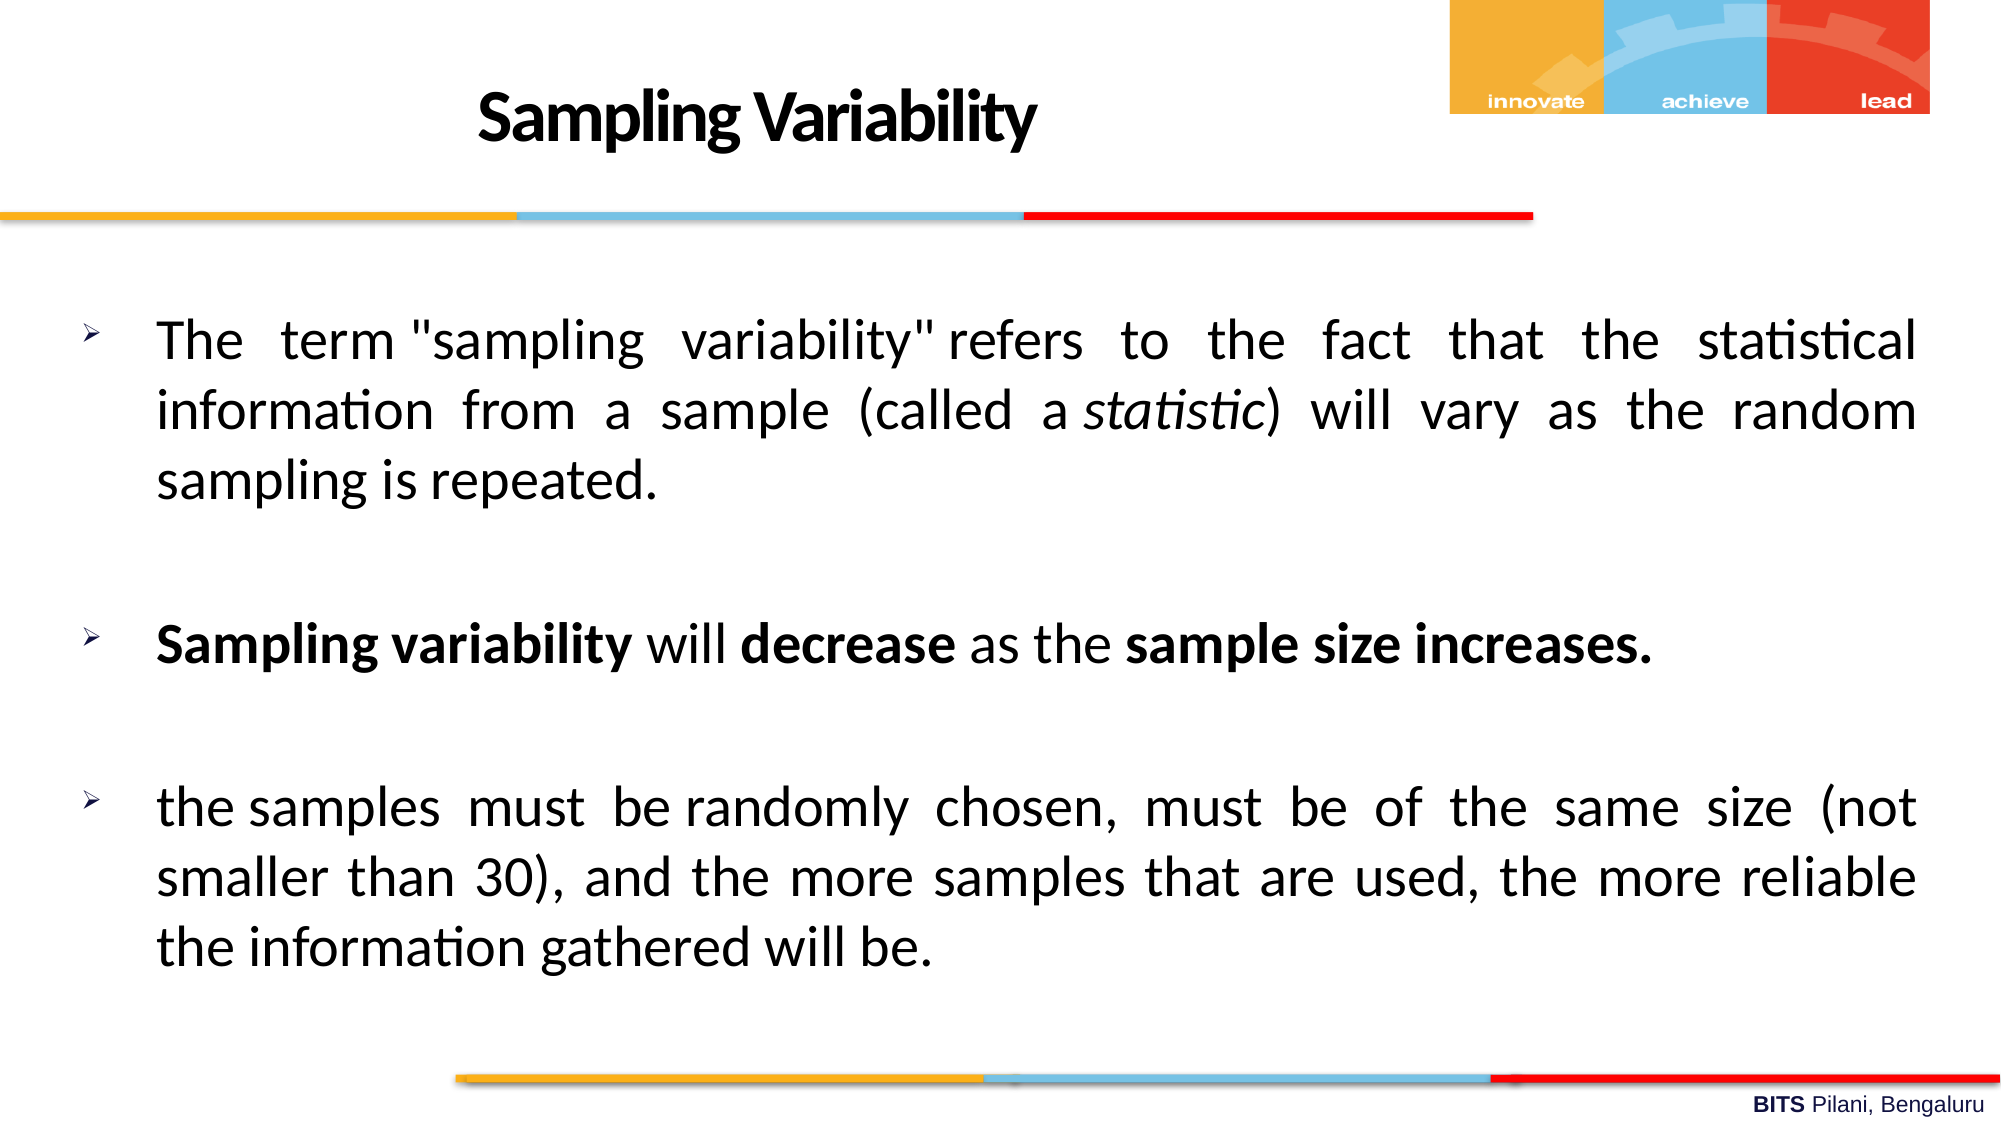

Sampling Variability

The term "sampling variability" refers to the fact that the statistical information from a sample (called a statistic) will vary as the random sampling is repeated.

Sampling variability will decrease as the sample size increases.

the samples must be randomly chosen, must be of the same size (not smaller than 30), and the more samples that are used, the more reliable the information gathered will be.